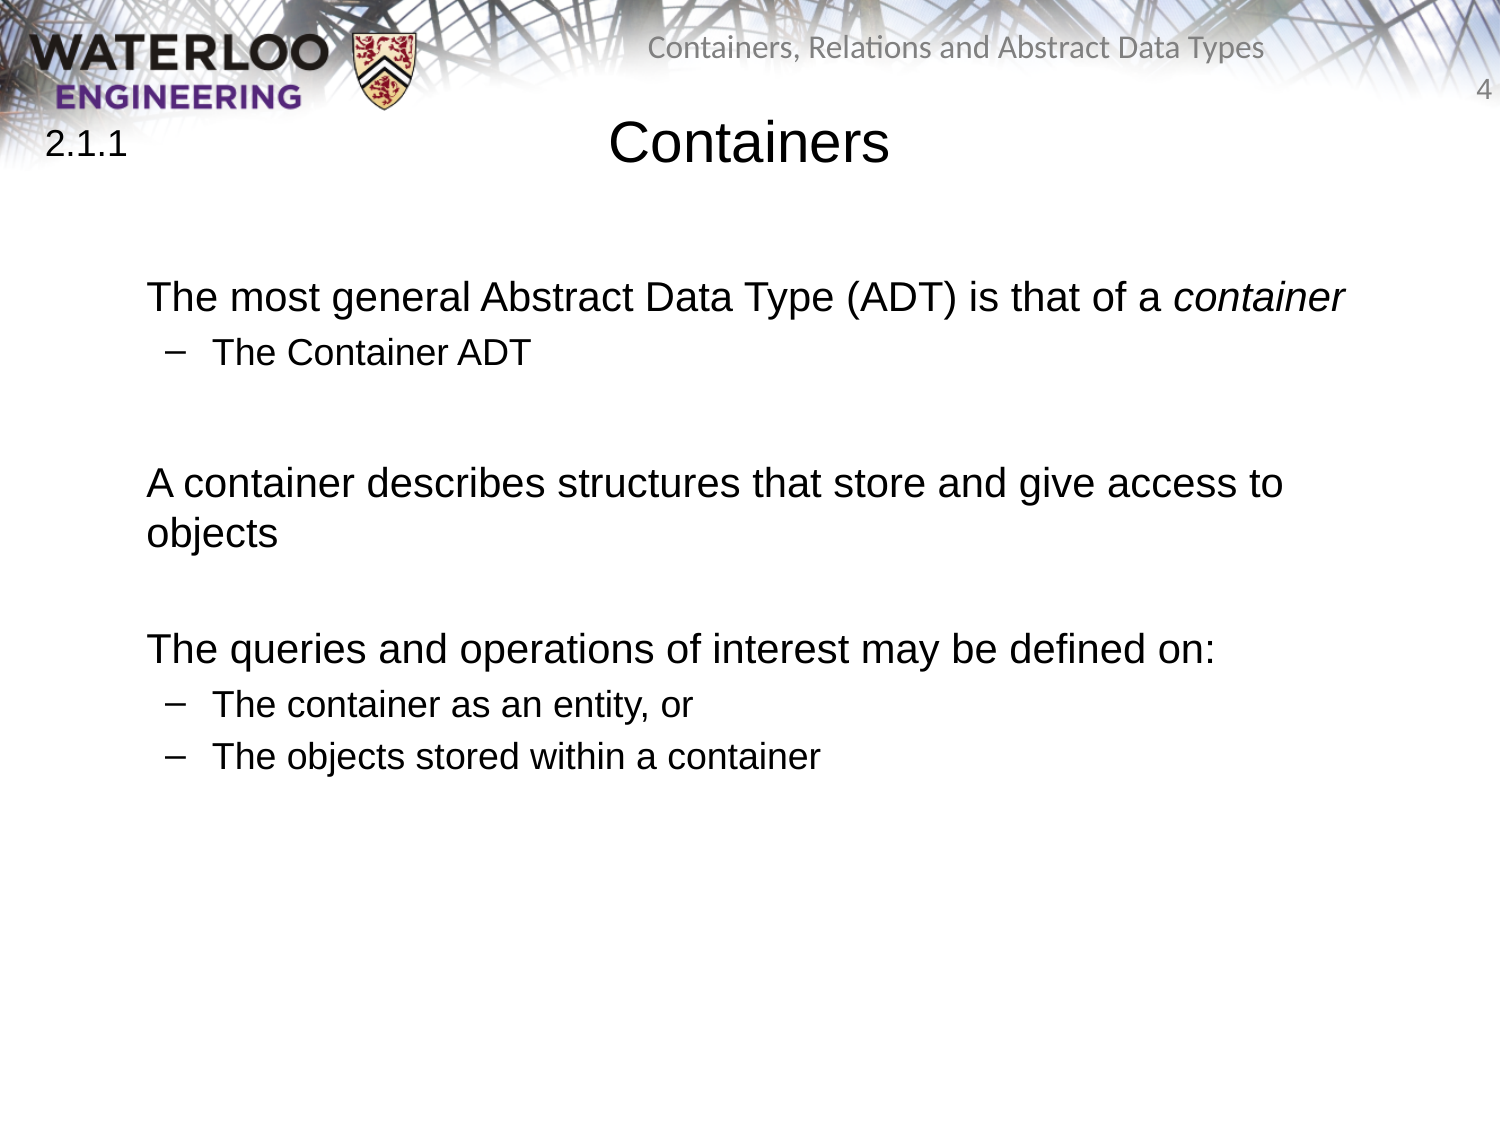

# Containers
2.1.1
	The most general Abstract Data Type (ADT) is that of a container
The Container ADT

	A container describes structures that store and give access to objects

	The queries and operations of interest may be defined on:
The container as an entity, or
The objects stored within a container